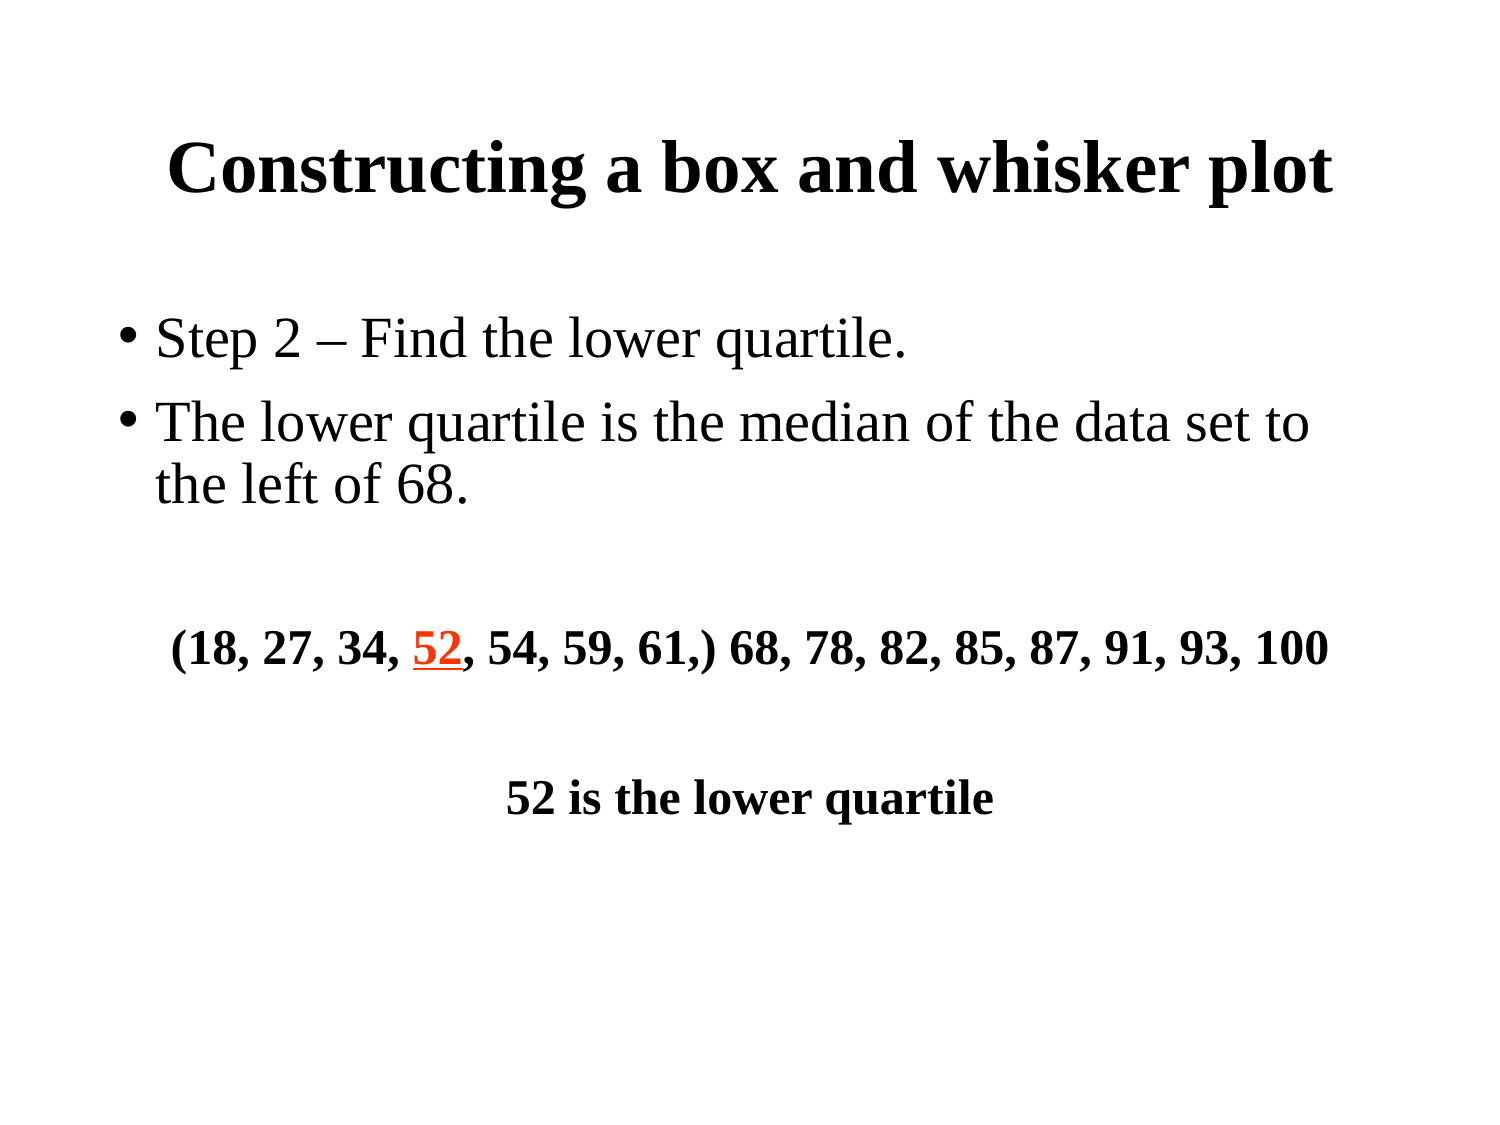

# Constructing a box and whisker plot
Step 2 – Find the lower quartile.
The lower quartile is the median of the data set to the left of 68.

(18, 27, 34, 52, 54, 59, 61,) 68, 78, 82, 85, 87, 91, 93, 100

52 is the lower quartile